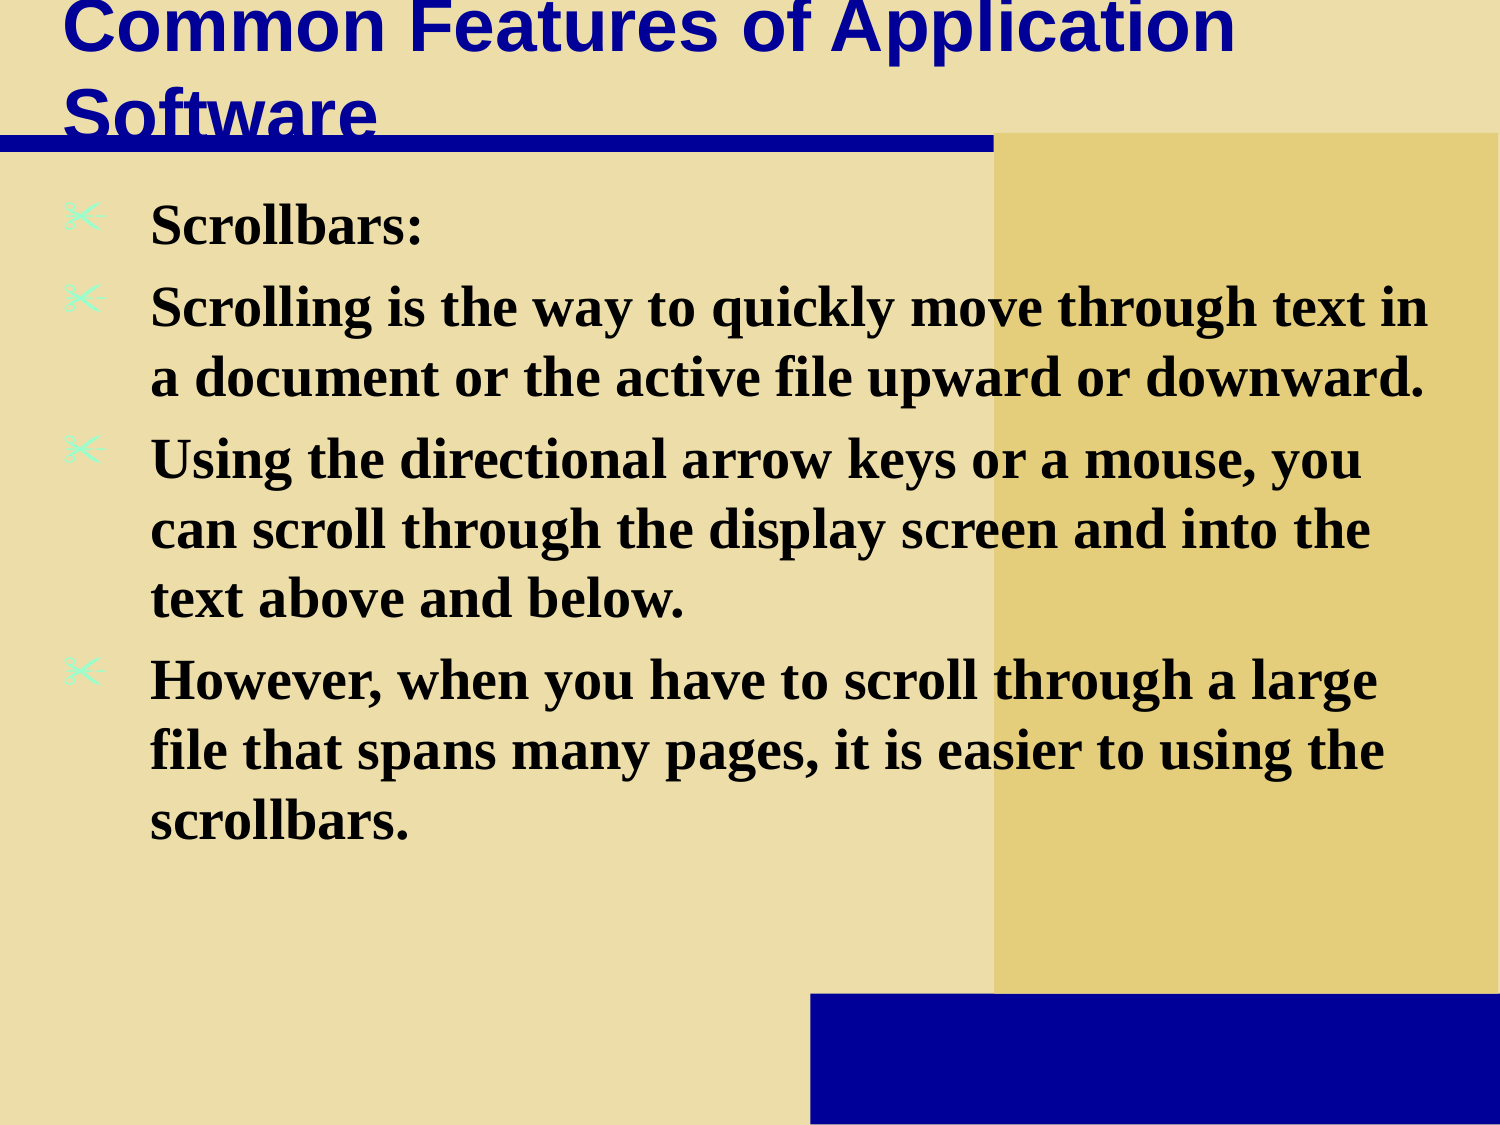

# Common Features of Application Software
Scrollbars:
Scrolling is the way to quickly move through text in a document or the active file upward or downward.
Using the directional arrow keys or a mouse, you can scroll through the display screen and into the text above and below.
However, when you have to scroll through a large file that spans many pages, it is easier to using the scrollbars.